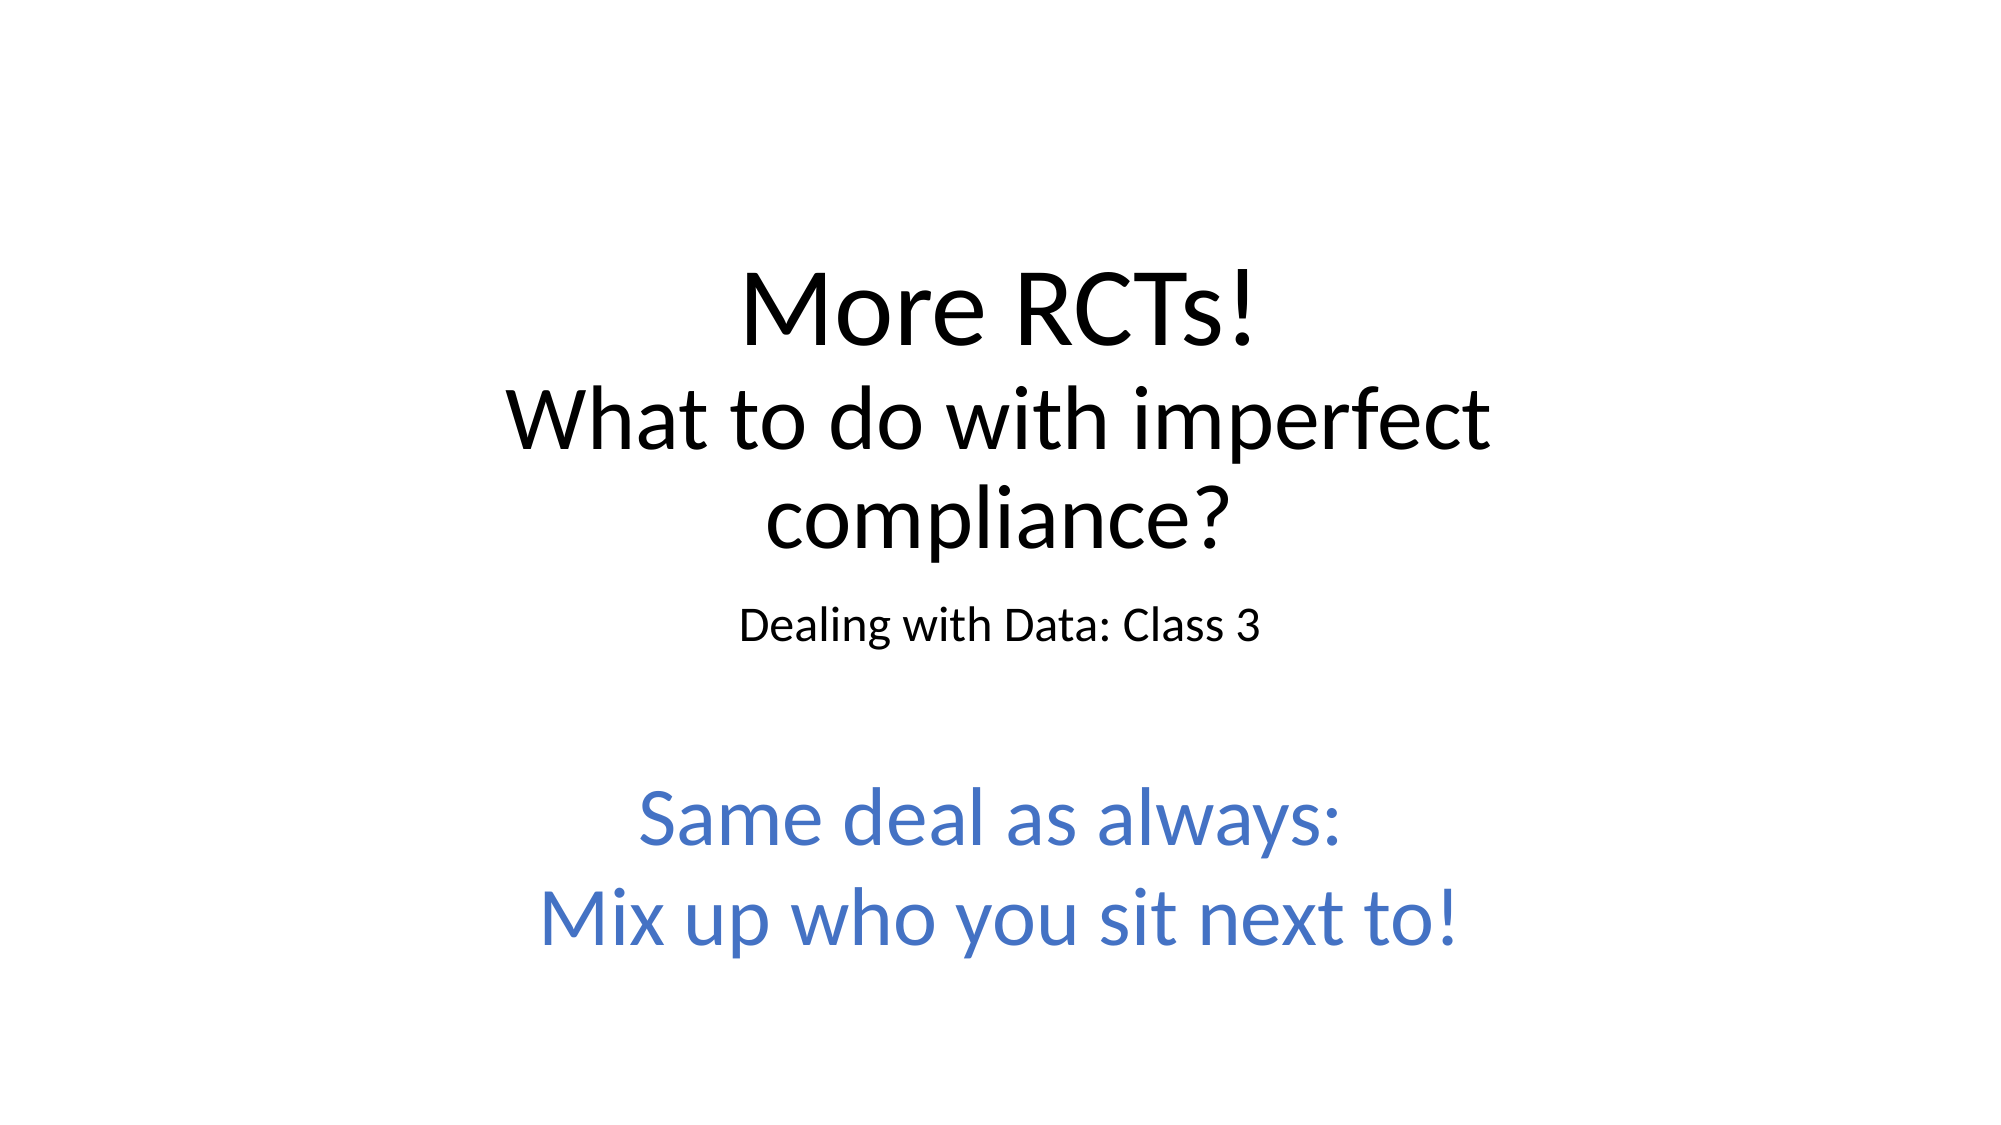

# More RCTs! What to do with imperfect compliance?
Dealing with Data: Class 3
Same deal as always:
Mix up who you sit next to!